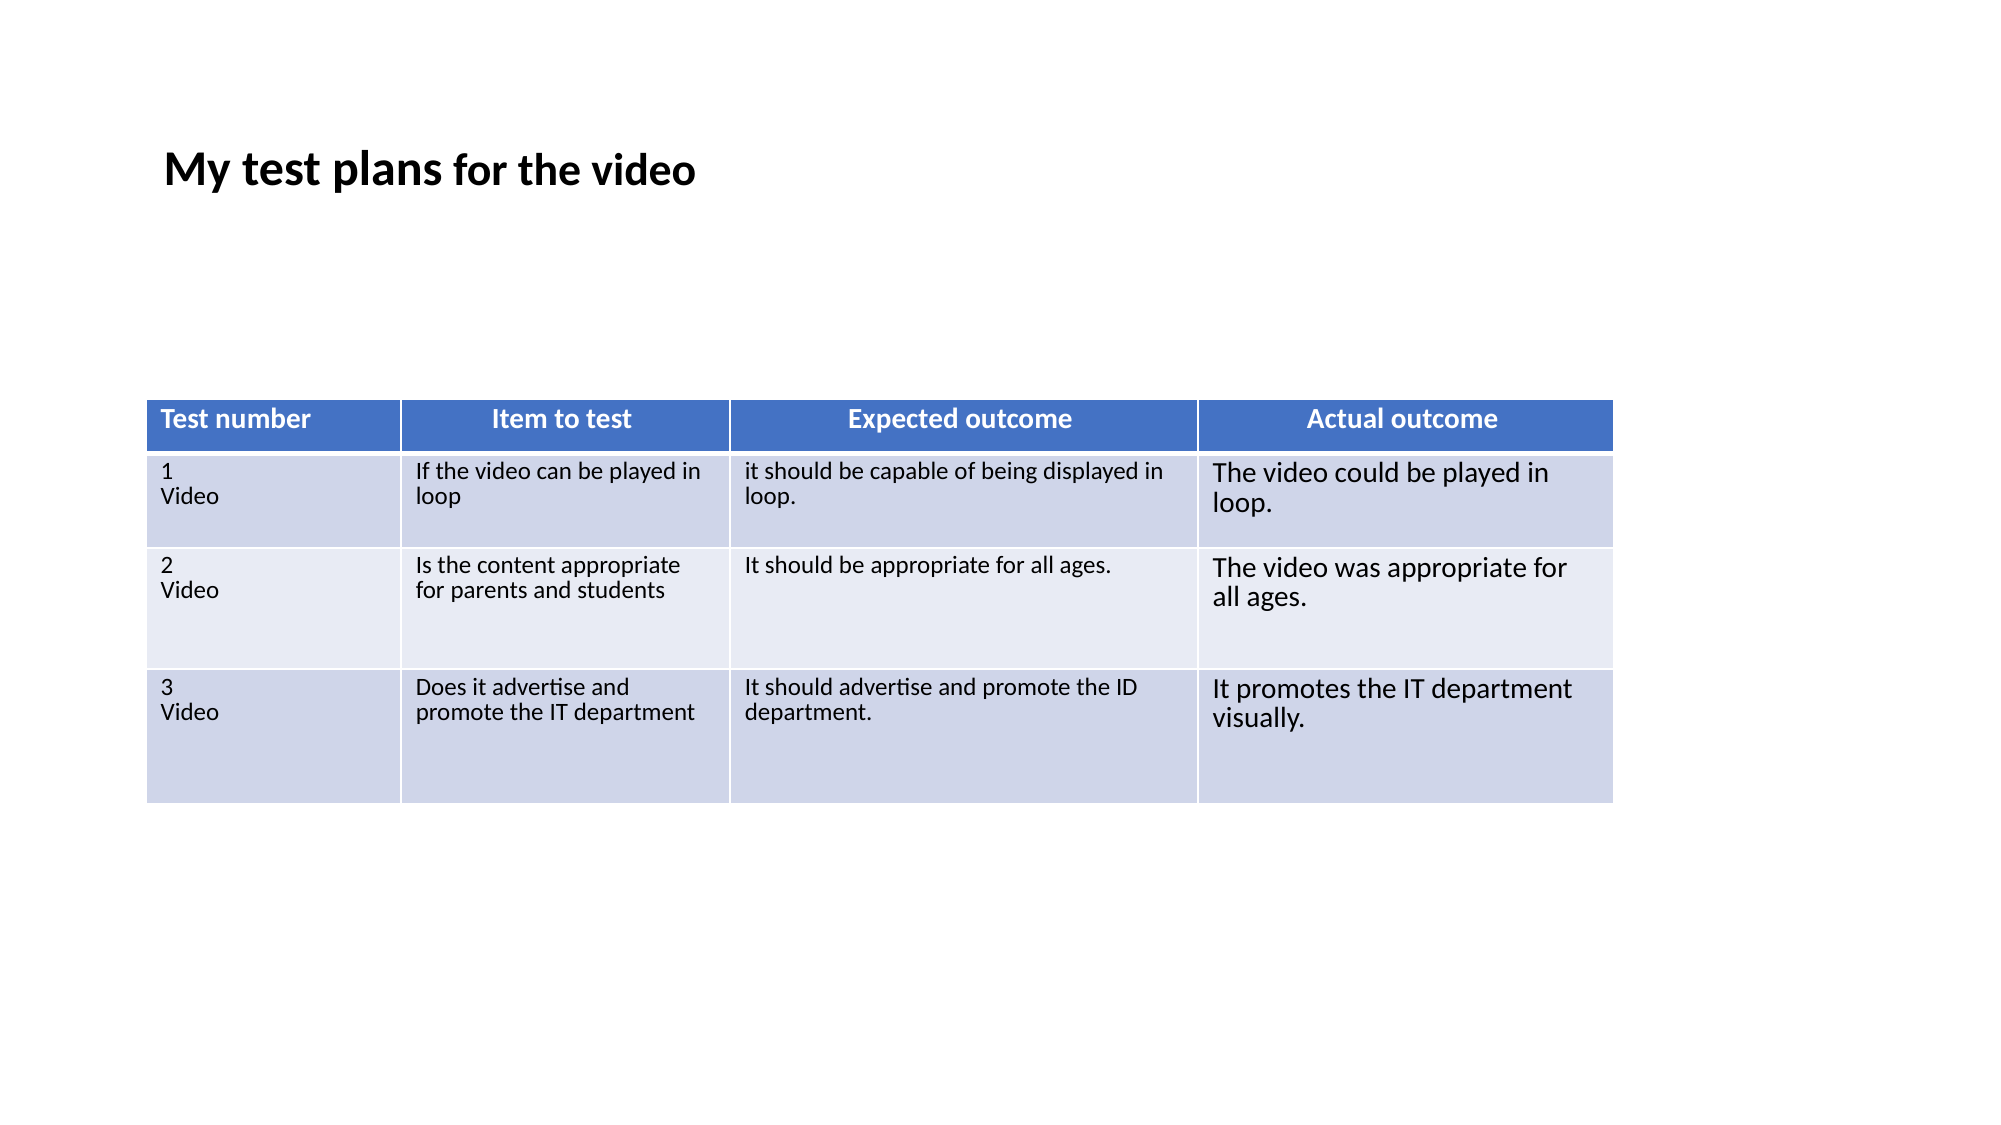

My test plans for the video
| Test number | Item to test | Expected outcome | Actual outcome |
| --- | --- | --- | --- |
| 1  Video | If the video can be played in loop | it should be capable of being displayed in loop. | The video could be played in loop. |
| 2  Video | Is the content appropriate for parents and students | It should be appropriate for all ages. | The video was appropriate for all ages. |
| 3  Video | Does it advertise and promote the IT department | It should advertise and promote the ID department. | It promotes the IT department visually. |